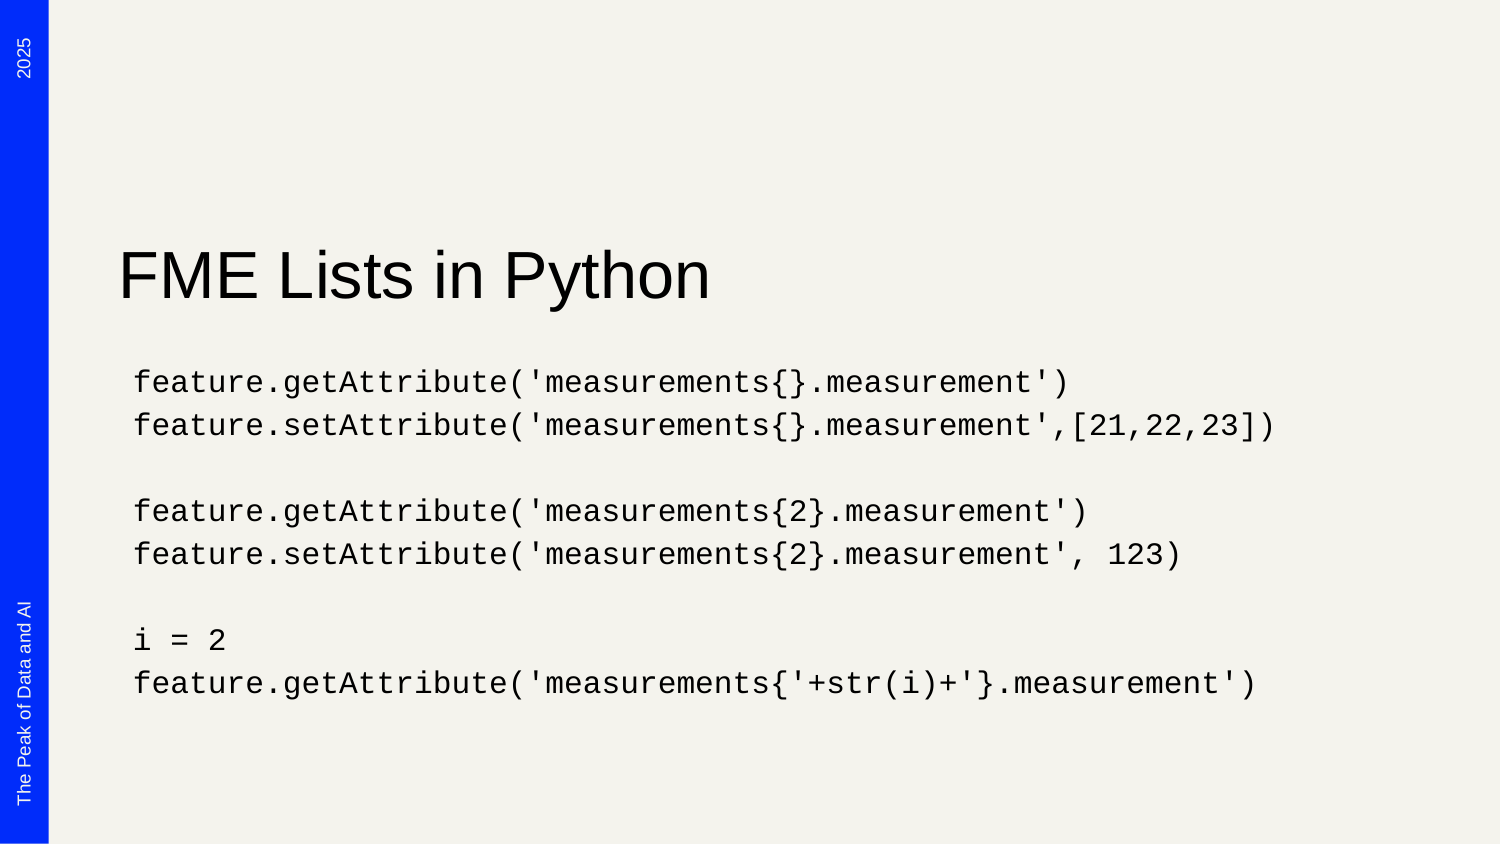

# FME Lists in Python
feature.getAttribute('measurements{}.measurement')
feature.setAttribute('measurements{}.measurement',[21,22,23])

feature.getAttribute('measurements{2}.measurement')
feature.setAttribute('measurements{2}.measurement', 123)

i = 2
feature.getAttribute('measurements{'+str(i)+'}.measurement')

44